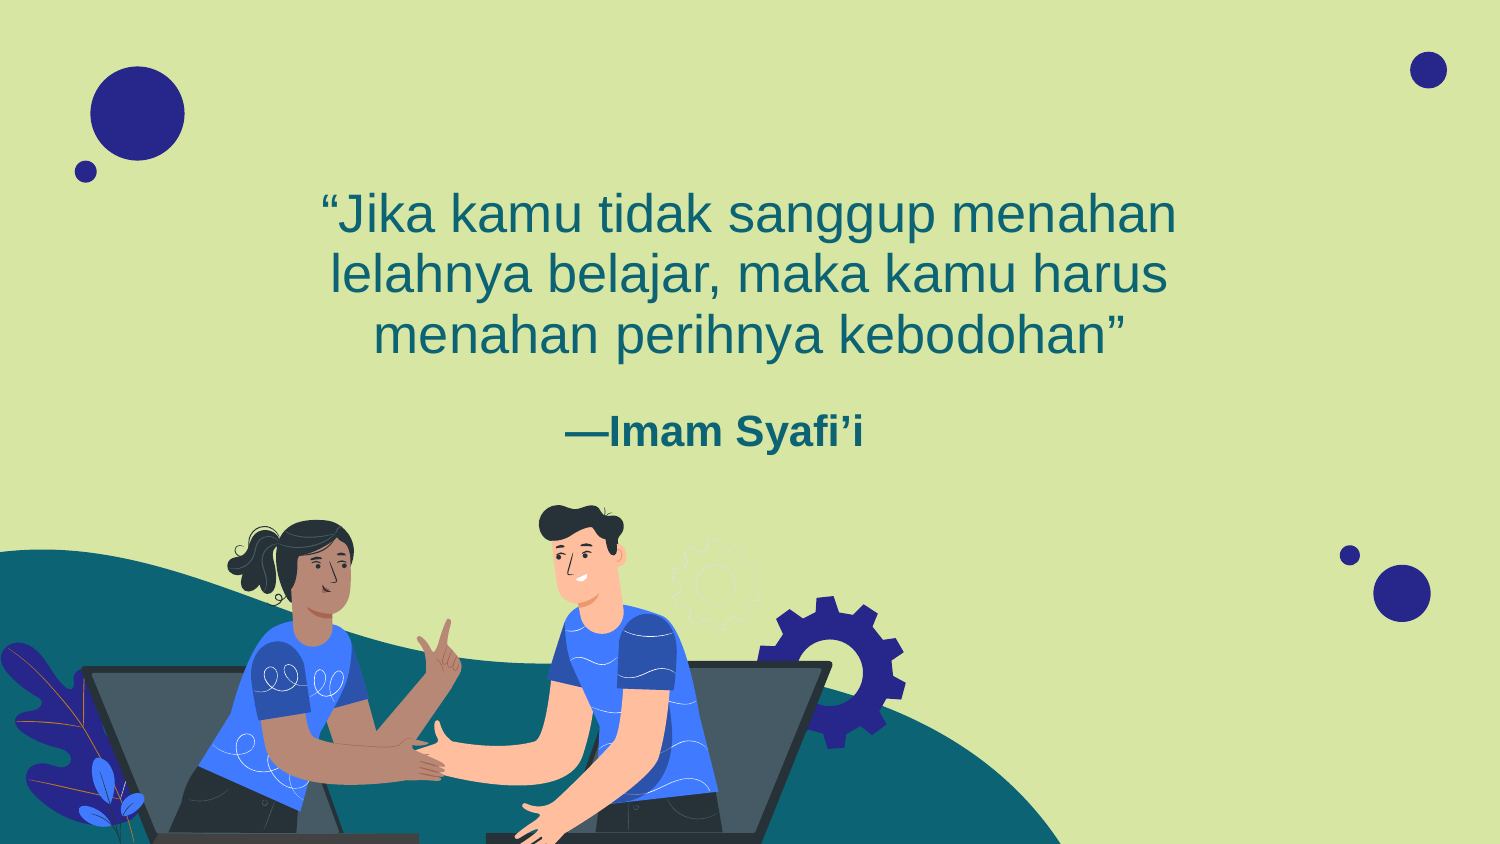

“Jika kamu tidak sanggup menahan lelahnya belajar, maka kamu harus menahan perihnya kebodohan”

# —Imam Syafi’i